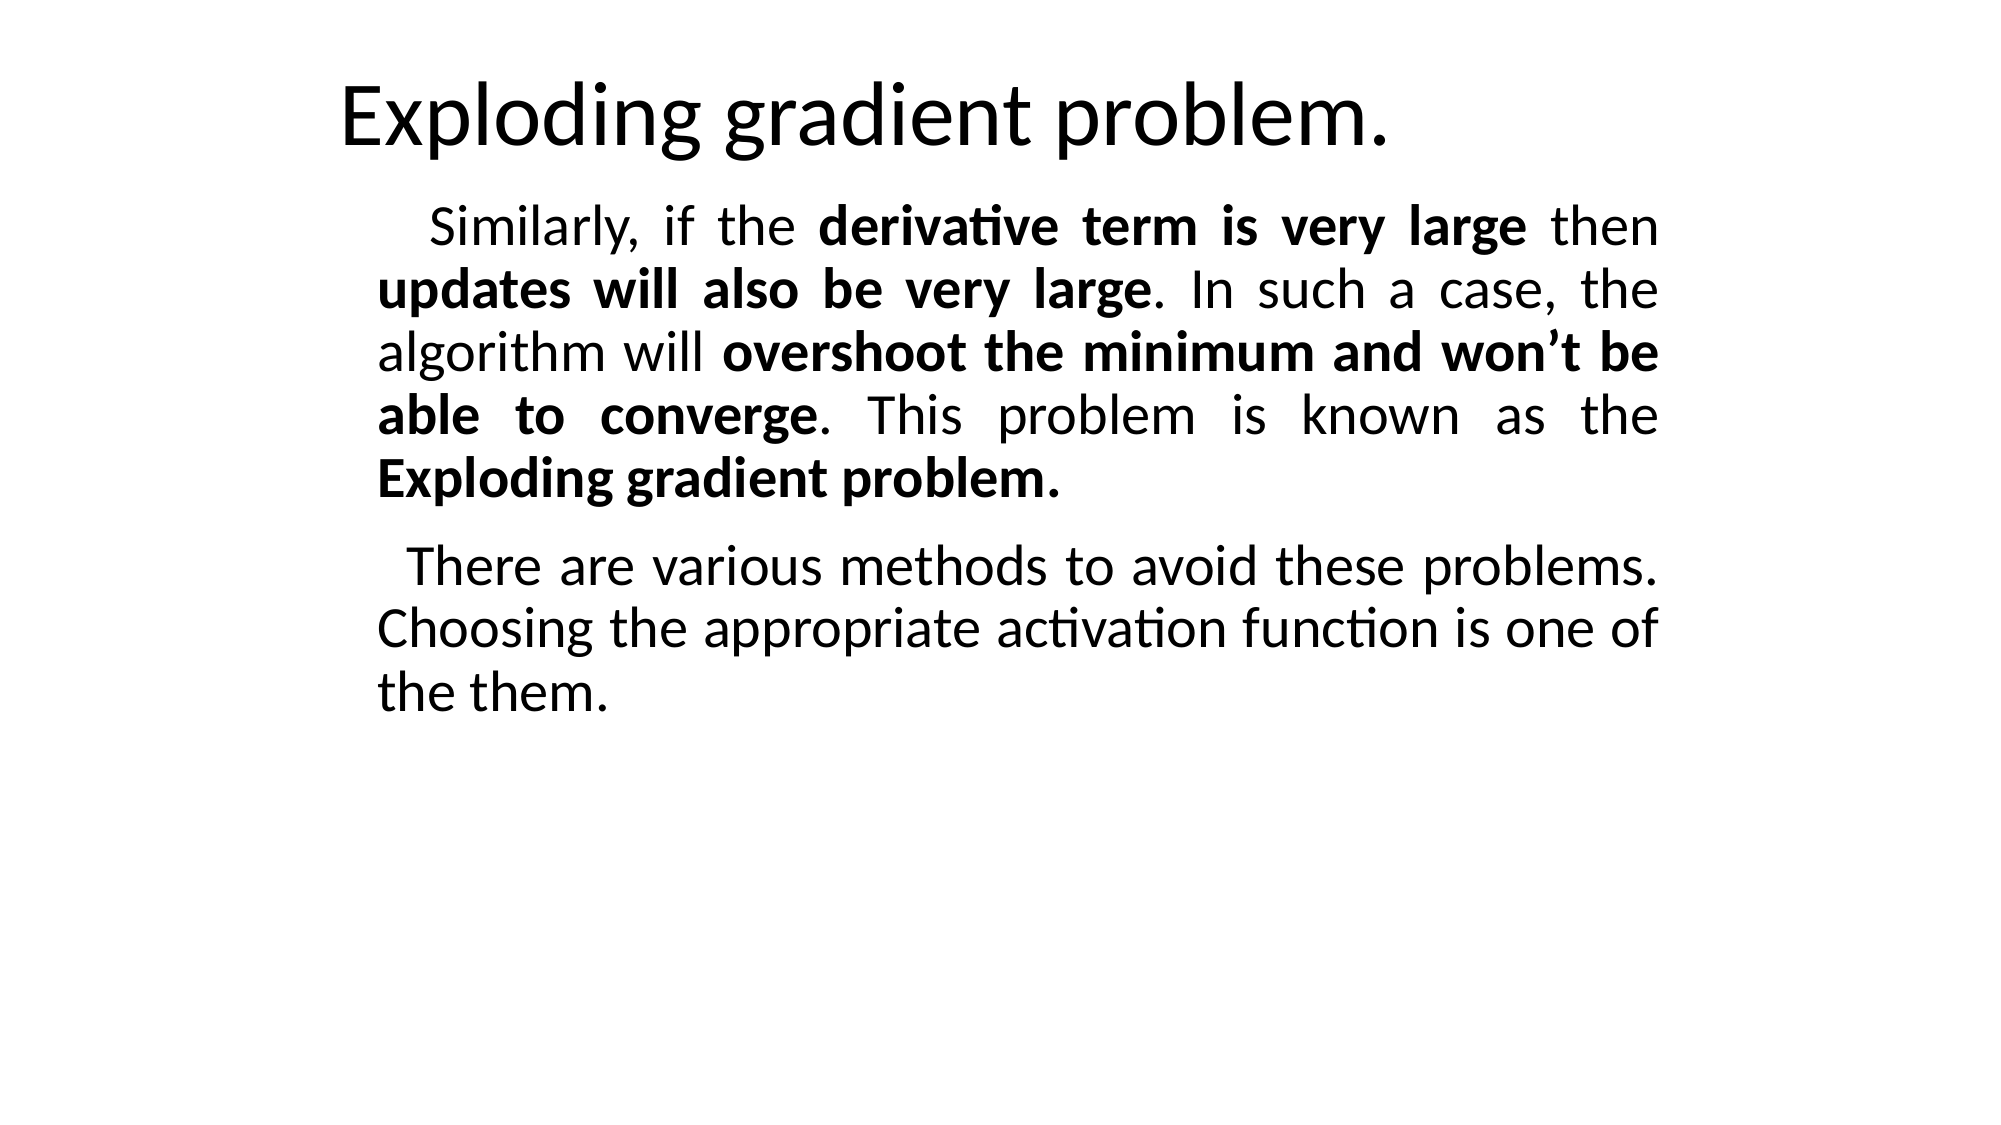

# Exploding gradient problem.
    Similarly, if the derivative term is very large then updates will also be very large. In such a case, the algorithm will overshoot the minimum and won’t be able to converge. This problem is known as the Exploding gradient problem.
    There are various methods to avoid these problems. Choosing the appropriate activation function is one of the them.